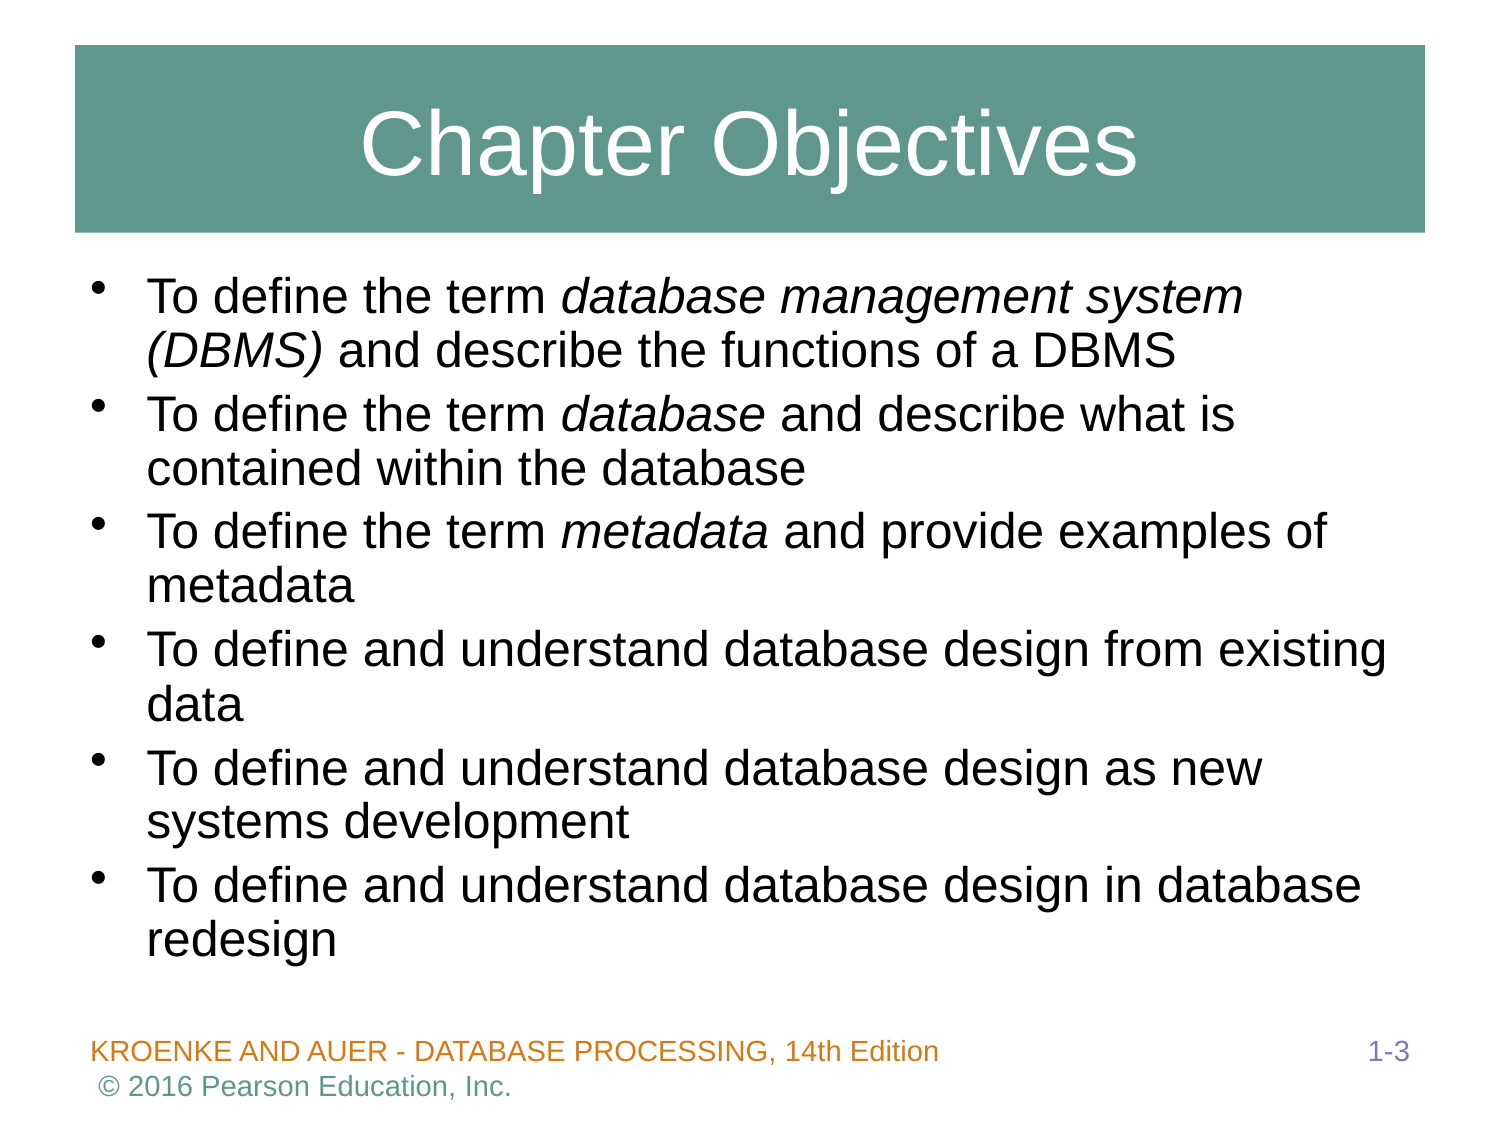

# Chapter Objectives
To define the term database management system (DBMS) and describe the functions of a DBMS
To define the term database and describe what is contained within the database
To define the term metadata and provide examples of metadata
To define and understand database design from existing data
To define and understand database design as new systems development
To define and understand database design in database redesign
1-3

KROENKE AND AUER - DATABASE PROCESSING, 14th Edition  © 2016 Pearson Education, Inc.